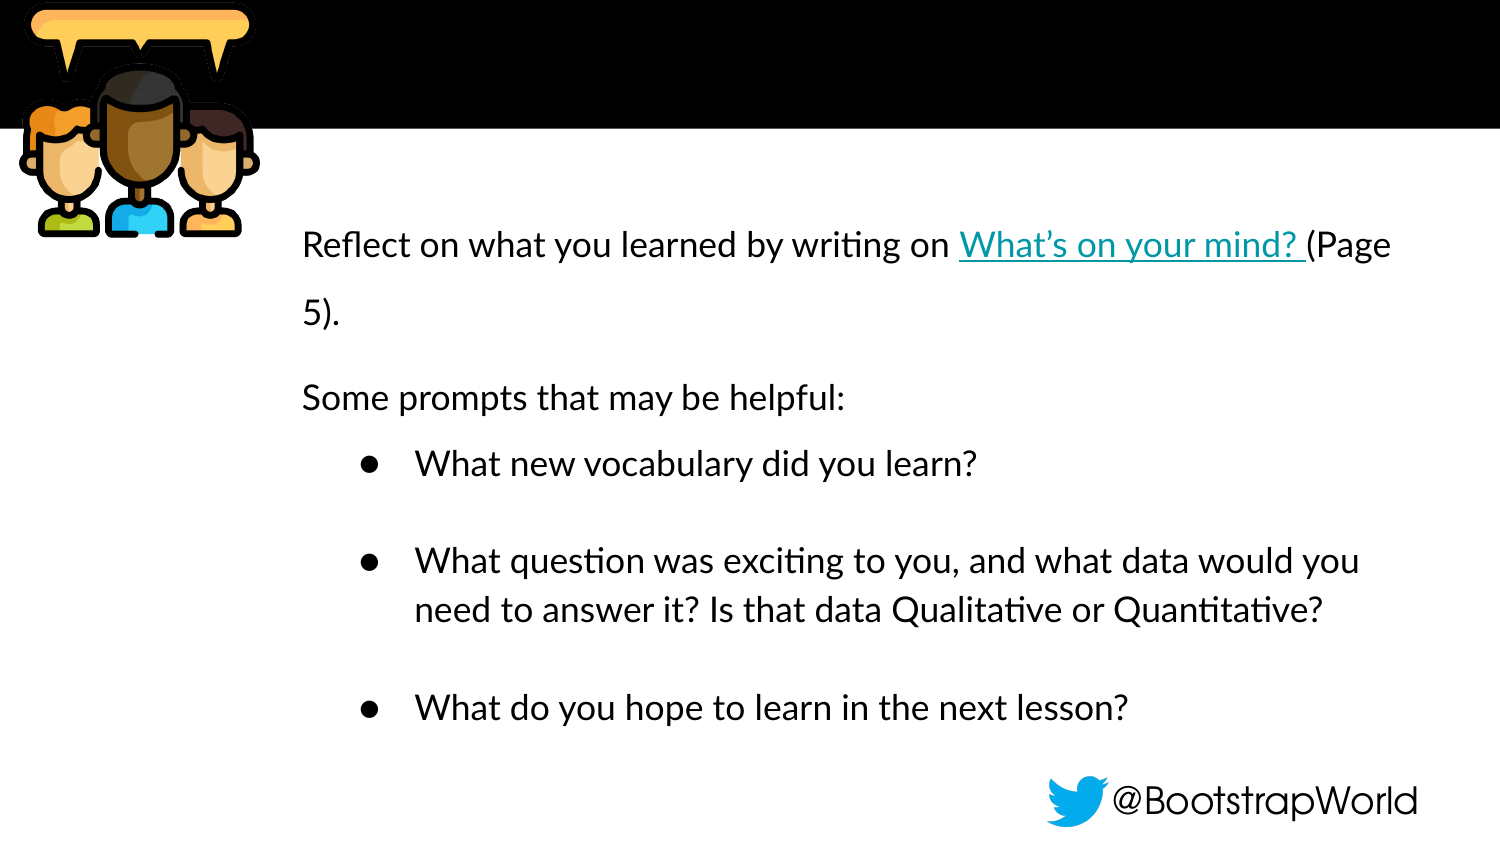

#
Reflect on what you learned by writing on What’s on your mind? (Page 5).
Some prompts that may be helpful:
What new vocabulary did you learn?

What question was exciting to you, and what data would you need to answer it? Is that data Qualitative or Quantitative?

What do you hope to learn in the next lesson?